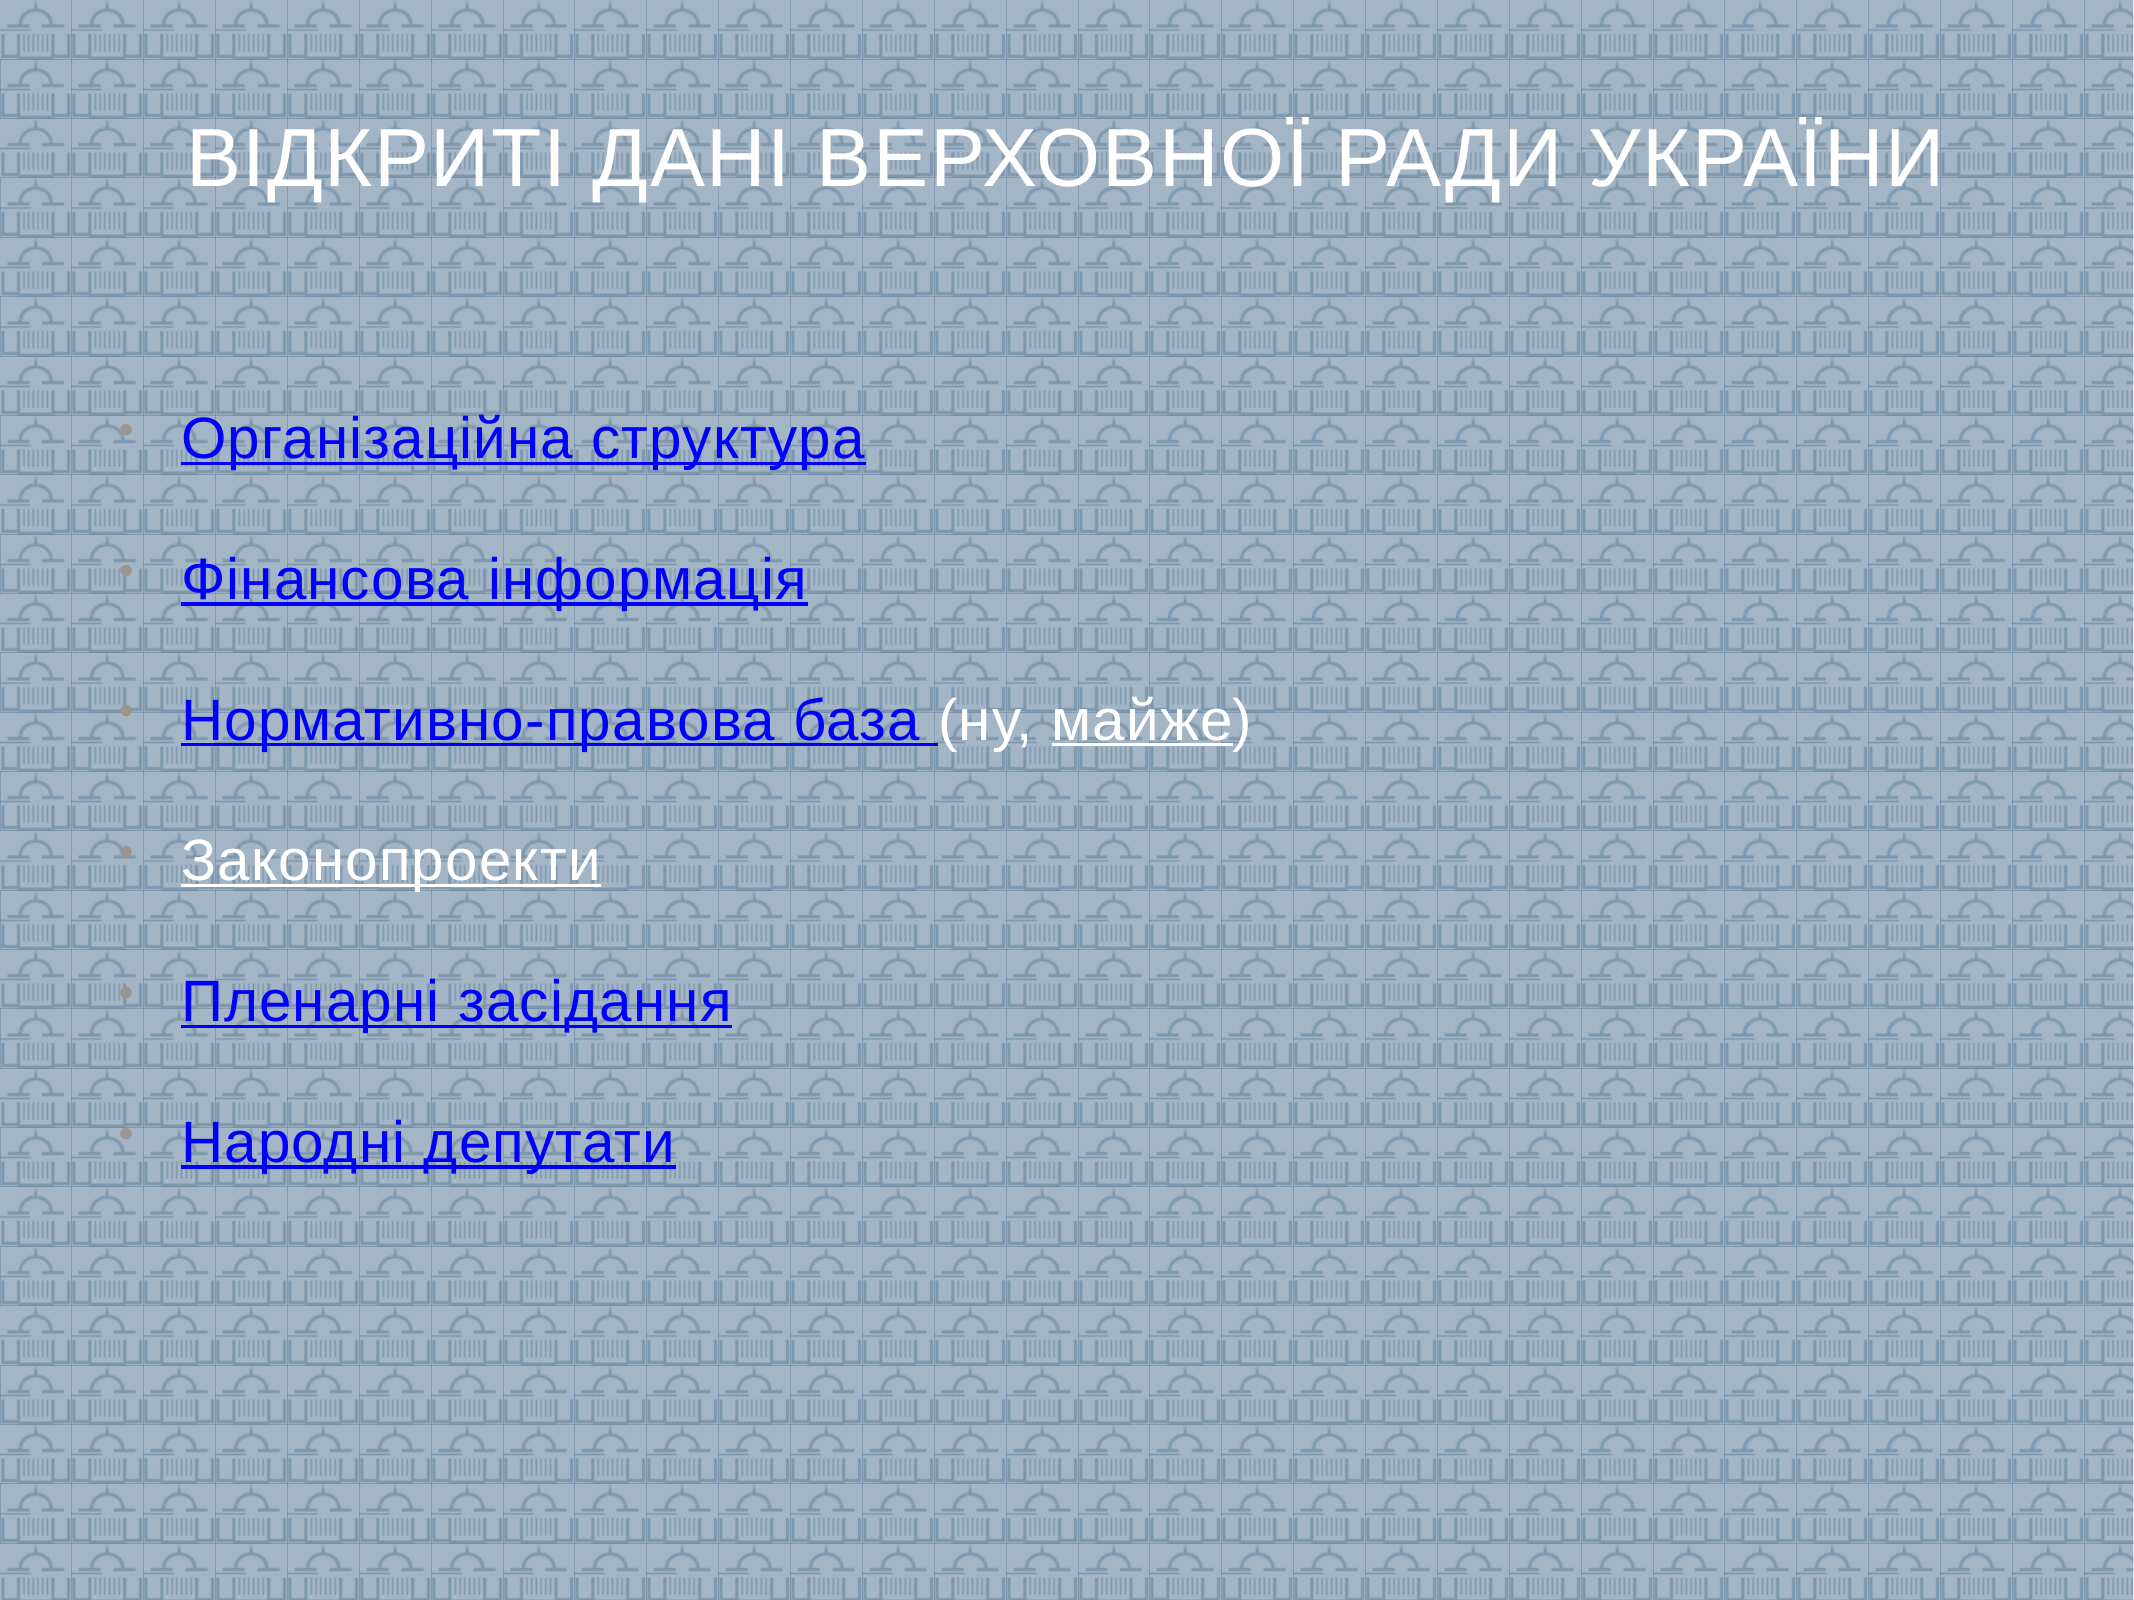

# ВІДКРИТІ ДАНІ ВЕРХОВНОЇ РАДИ УКРАЇНИ
Організаційна структура
Фінансова інформація
Нормативно-правова база (ну, майже)
Законопроекти
Пленарні засідання
Народні депутати